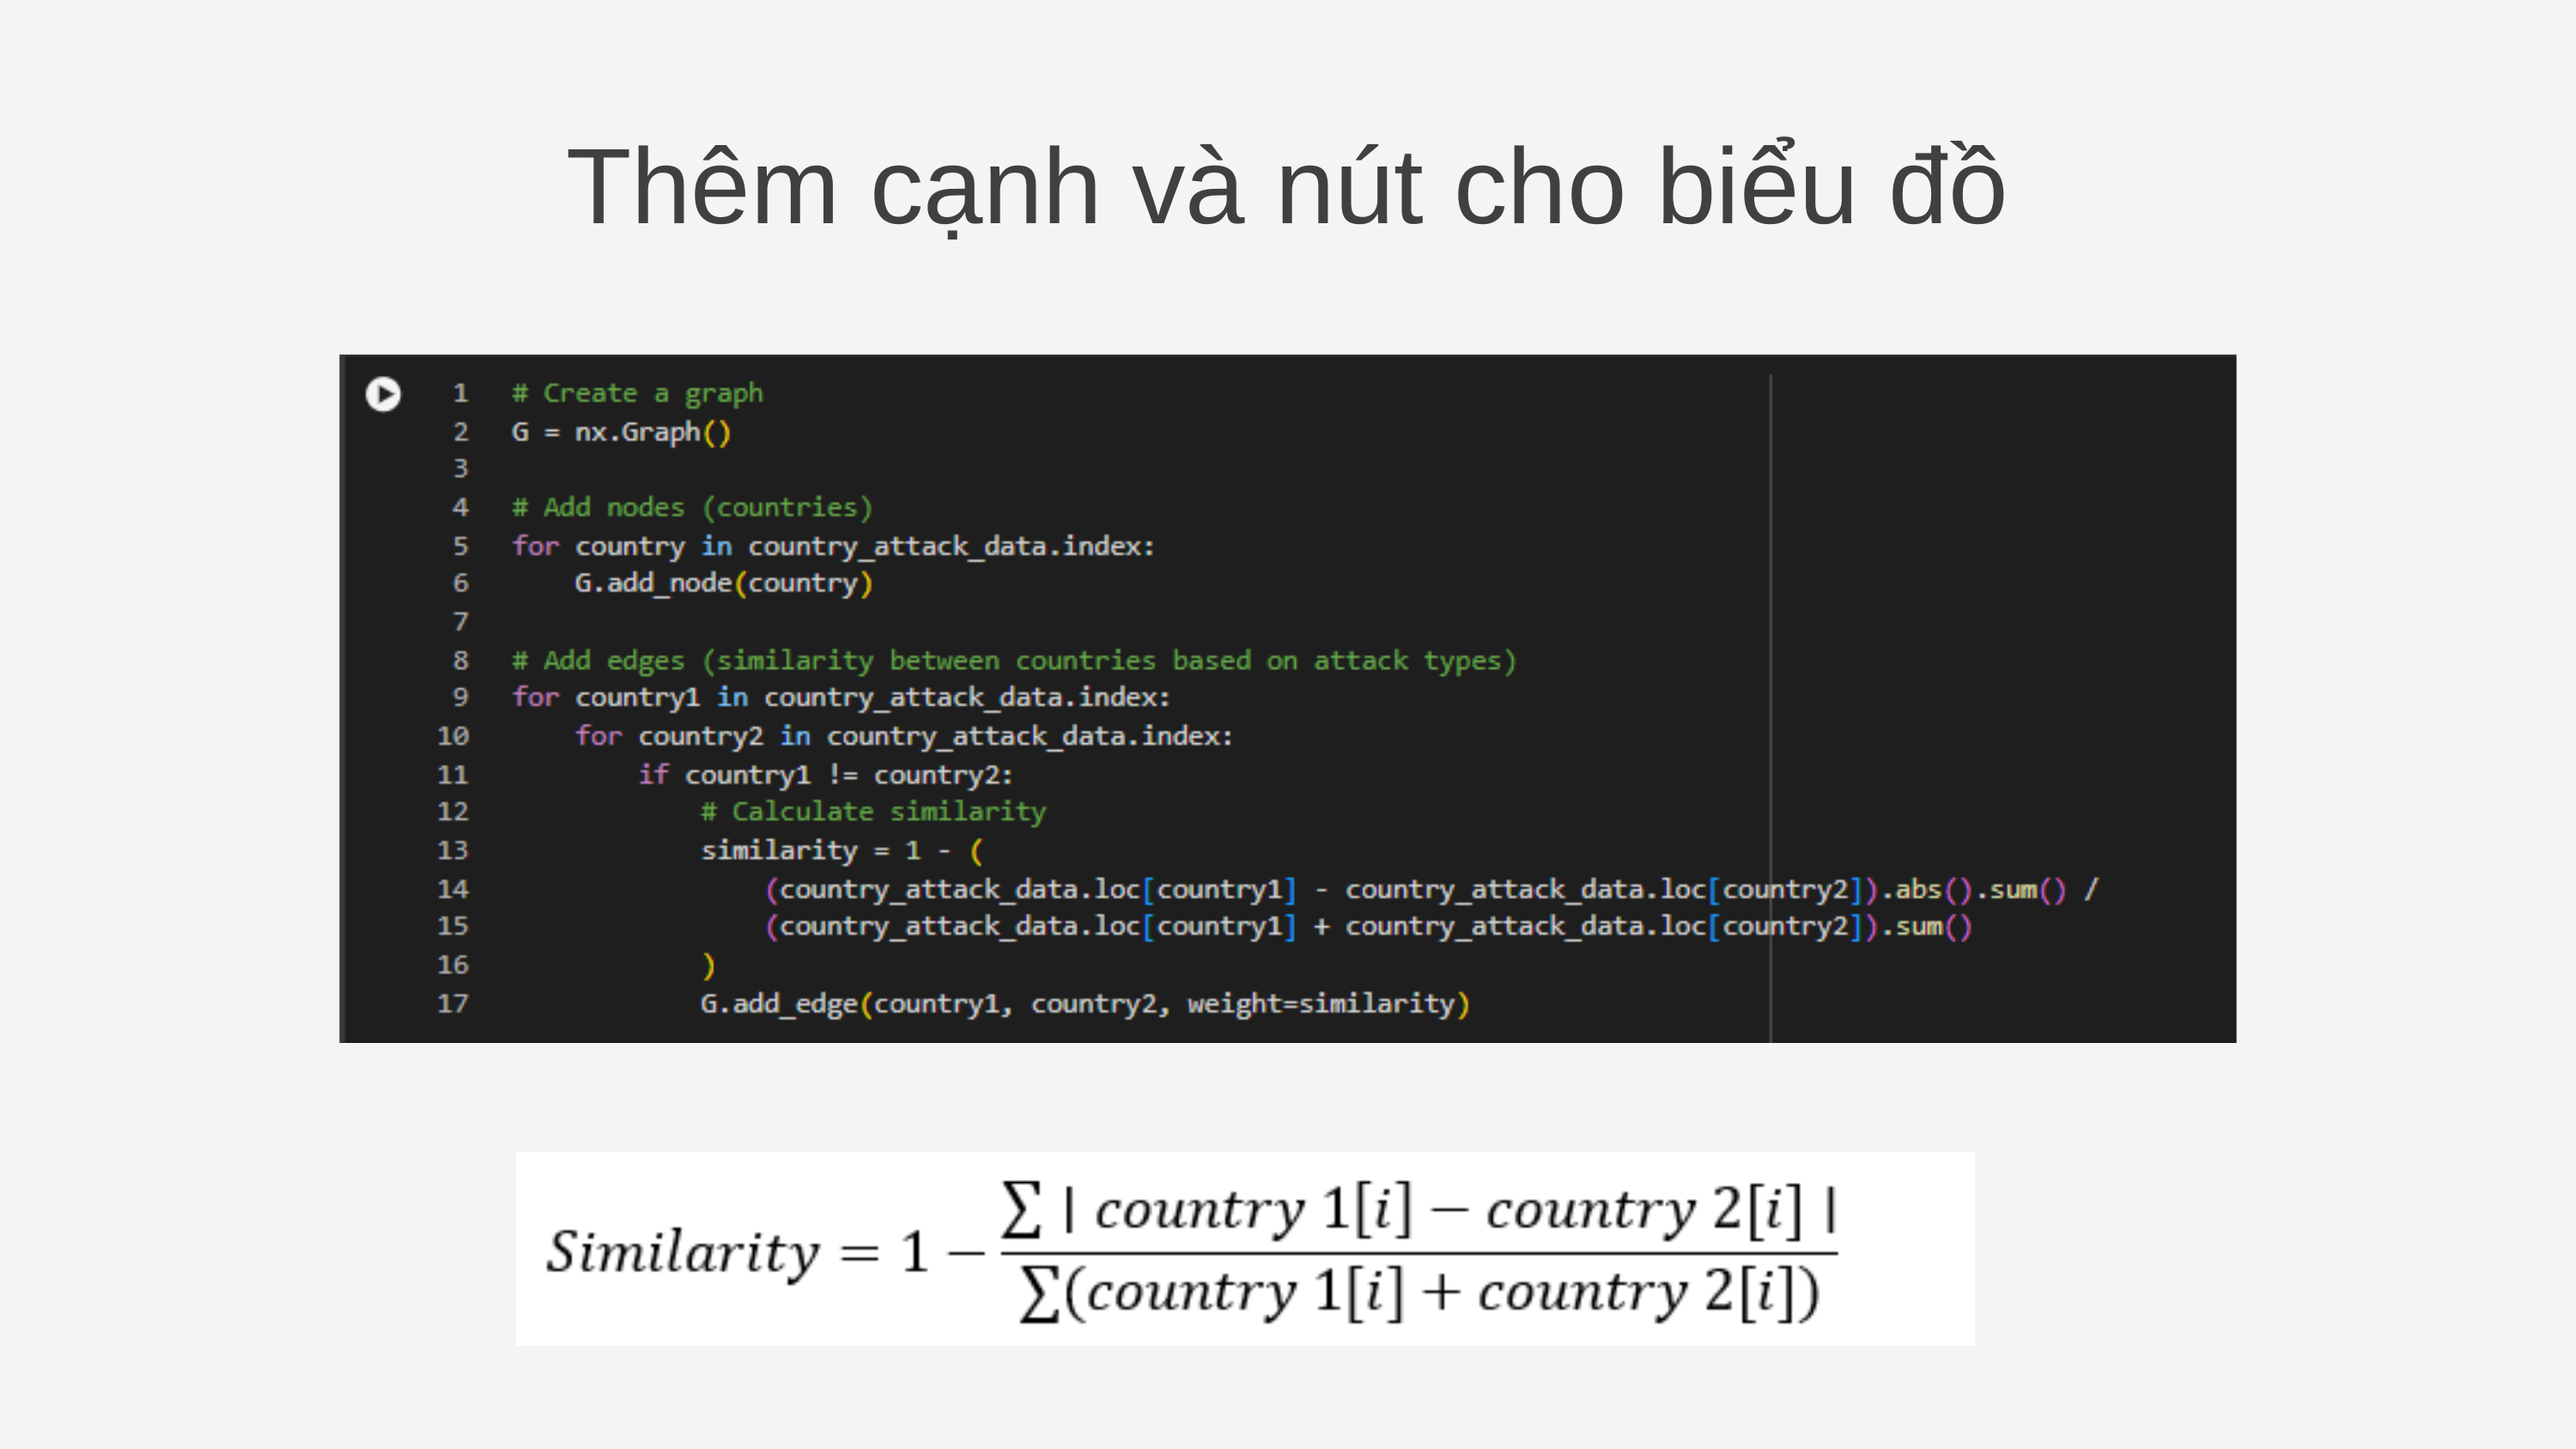

Thêm cạnh và nút cho biểu đồ